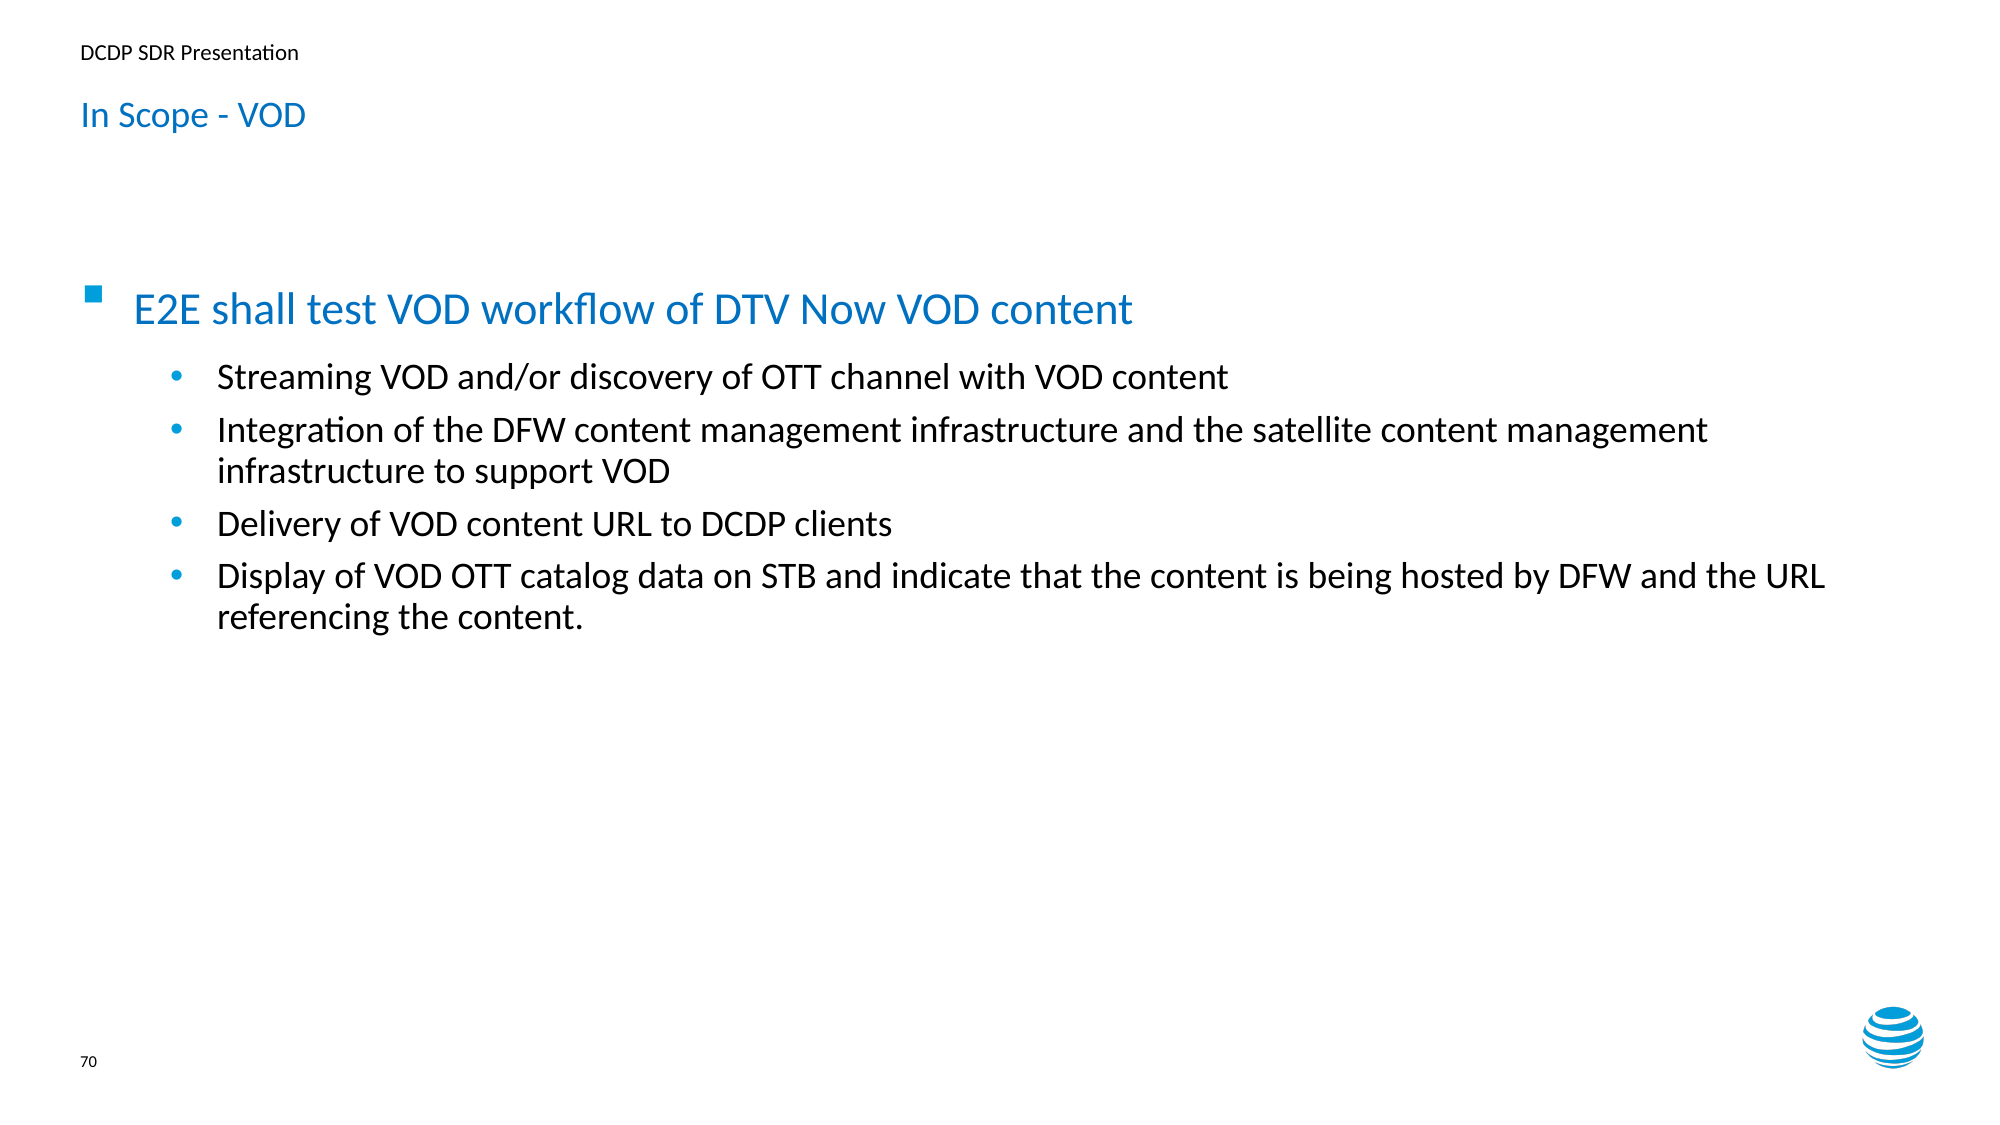

# In Scope - VOD

  E2E shall test VOD workflow of DTV Now VOD content
Streaming VOD and/or discovery of OTT channel with VOD content
Integration of the DFW content management infrastructure and the satellite content management infrastructure to support VOD
Delivery of VOD content URL to DCDP clients
Display of VOD OTT catalog data on STB and indicate that the content is being hosted by DFW and the URL referencing the content.

70